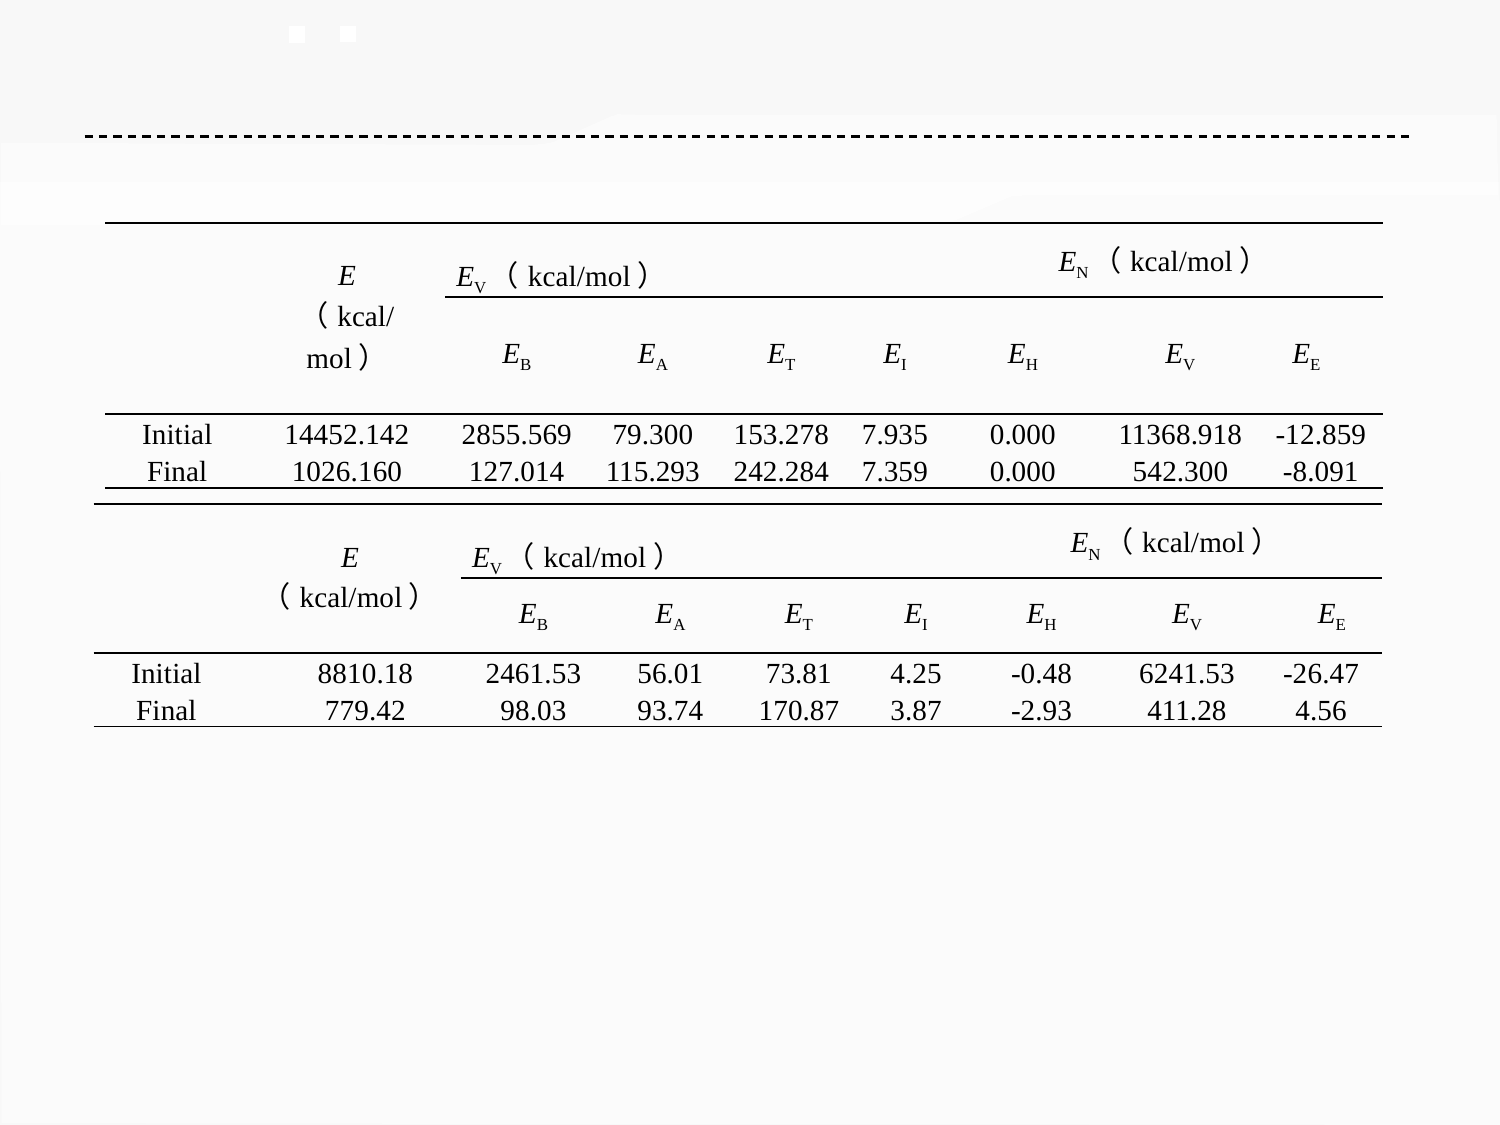

|  | E （kcal/mol） | EV（kcal/mol） |  |  |  | EN（kcal/mol） |  |  |
| --- | --- | --- | --- | --- | --- | --- | --- | --- |
|  |  | EB | EA | ET | EI | EH | EV | EE |
| Initial | 14452.142 | 2855.569 | 79.300 | 153.278 | 7.935 | 0.000 | 11368.918 | -12.859 |
| Final | 1026.160 | 127.014 | 115.293 | 242.284 | 7.359 | 0.000 | 542.300 | -8.091 |
|  | E （kcal/mol） | EV（kcal/mol） |  |  |  | EN（kcal/mol） |  |  |
| --- | --- | --- | --- | --- | --- | --- | --- | --- |
|  |  | EB | EA | ET | EI | EH | EV | EE |
| Initial | 8810.18 | 2461.53 | 56.01 | 73.81 | 4.25 | -0.48 | 6241.53 | -26.47 |
| Final | 779.42 | 98.03 | 93.74 | 170.87 | 3.87 | -2.93 | 411.28 | 4.56 |